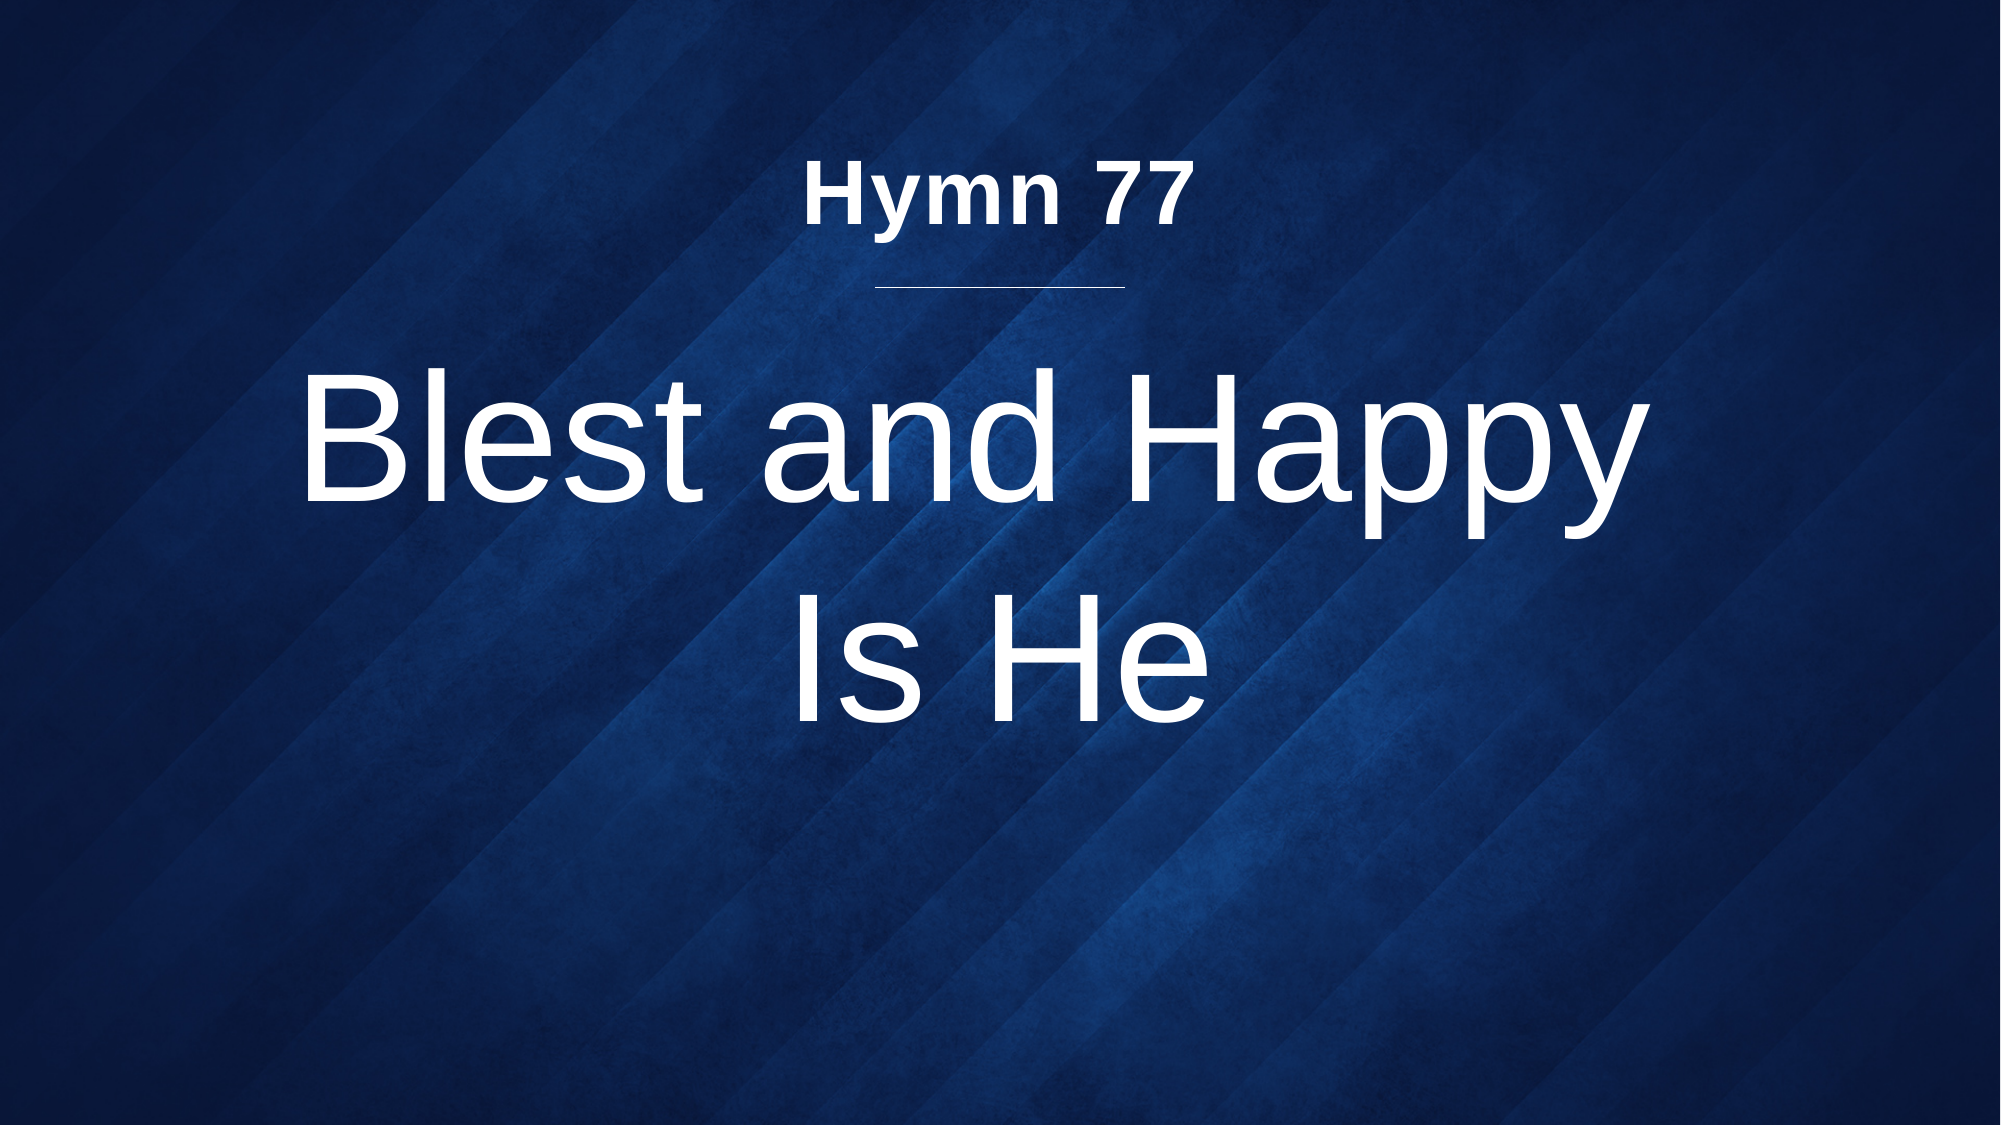

Hymn 77
# Blest and Happy Is He